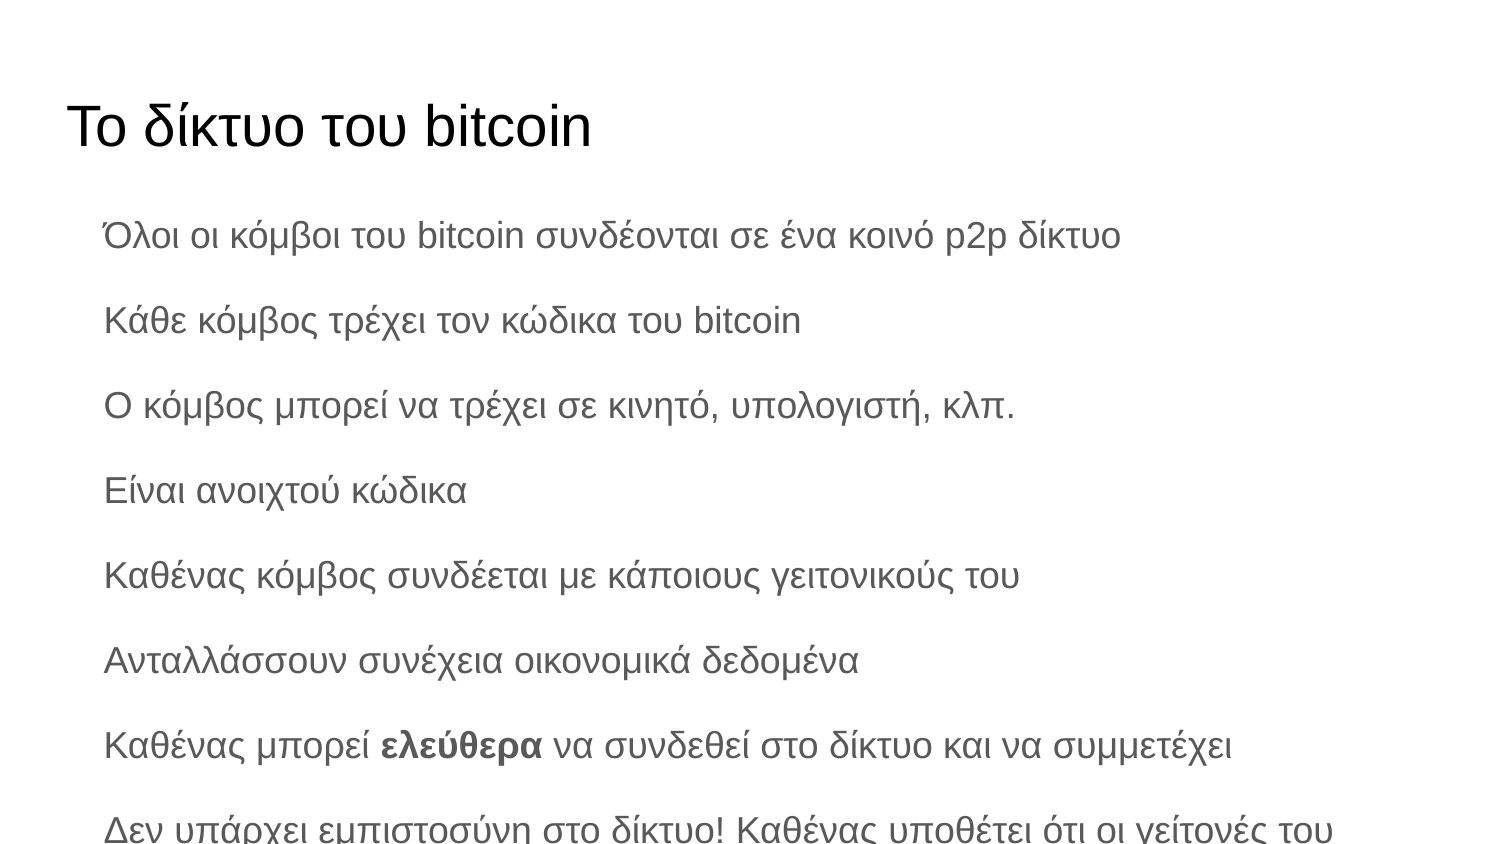

# Το δίκτυο του bitcoin
Όλοι οι κόμβοι του bitcoin συνδέονται σε ένα κοινό p2p δίκτυο
Κάθε κόμβος τρέχει τον κώδικα του bitcoin
Ο κόμβος μπορεί να τρέχει σε κινητό, υπολογιστή, κλπ.
Είναι ανοιχτού κώδικα
Καθένας κόμβος συνδέεται με κάποιους γειτονικούς του
Ανταλλάσσουν συνέχεια οικονομικά δεδομένα
Καθένας μπορεί ελεύθερα να συνδεθεί στο δίκτυο και να συμμετέχει
Δεν υπάρχει εμπιστοσύνη στο δίκτυο! Καθένας υποθέτει ότι οι γείτονές του μπορεί να λένε ψέματα